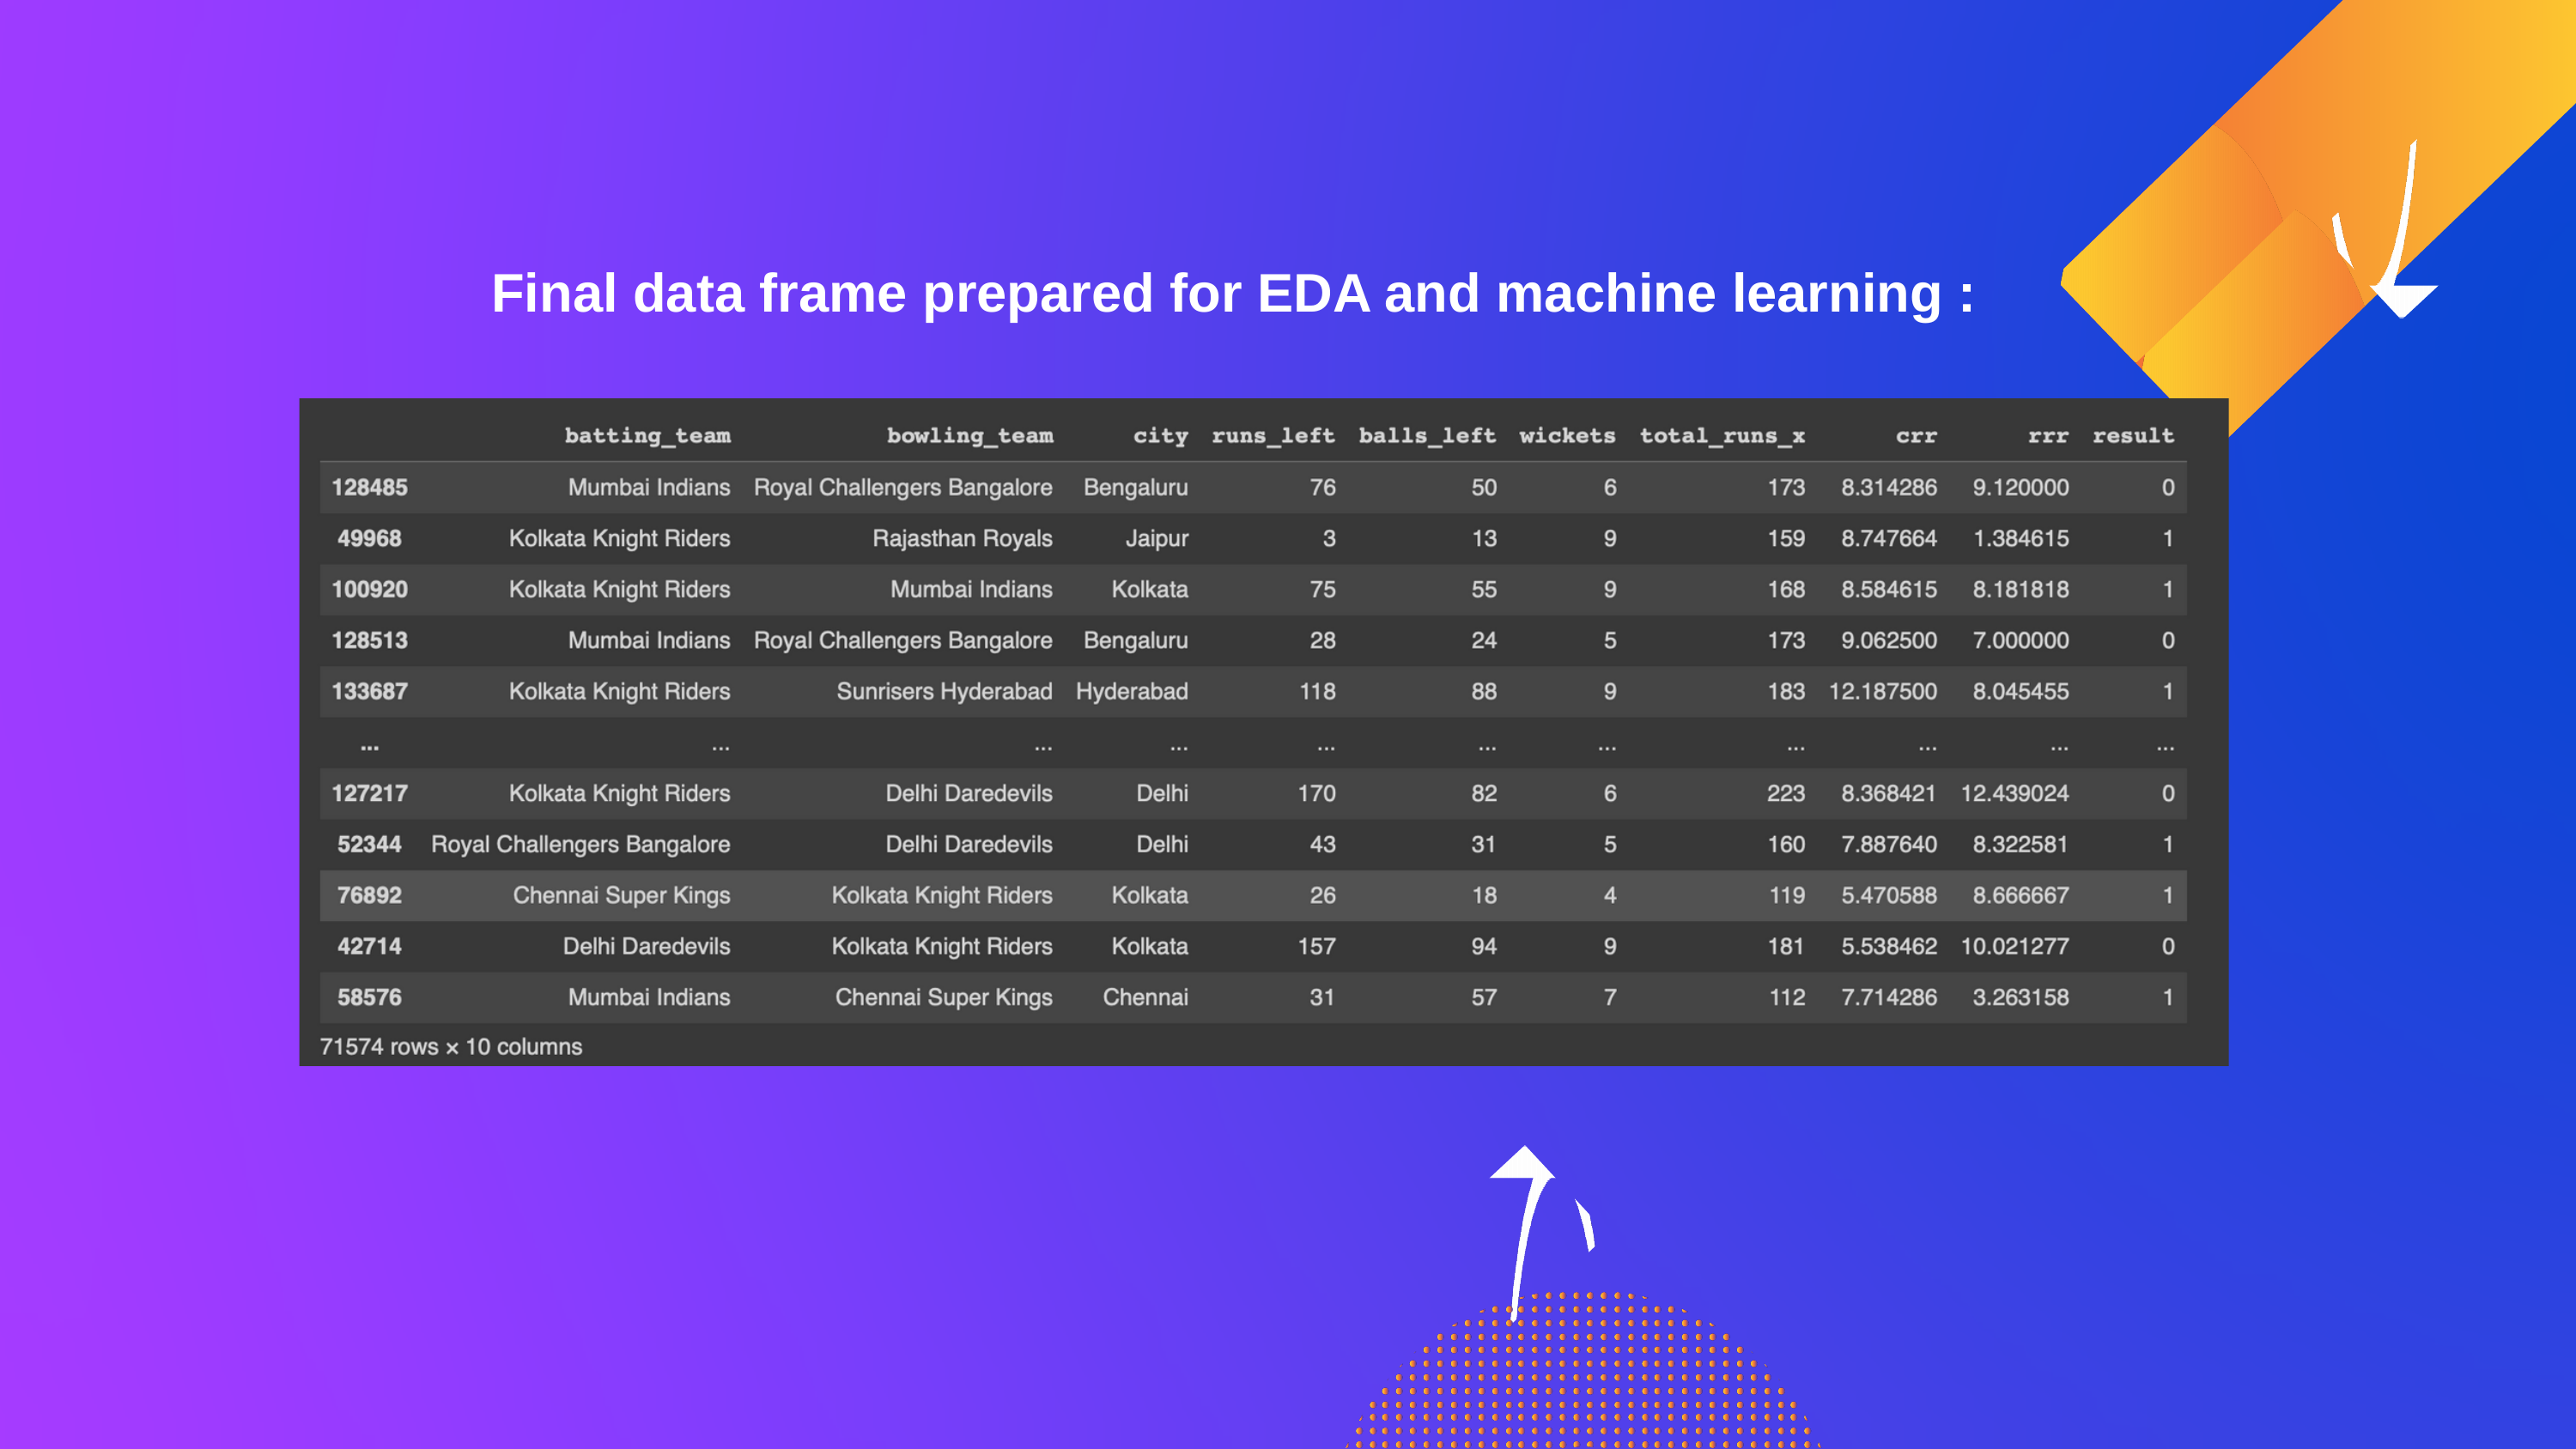

Final data frame prepared for EDA and machine learning :